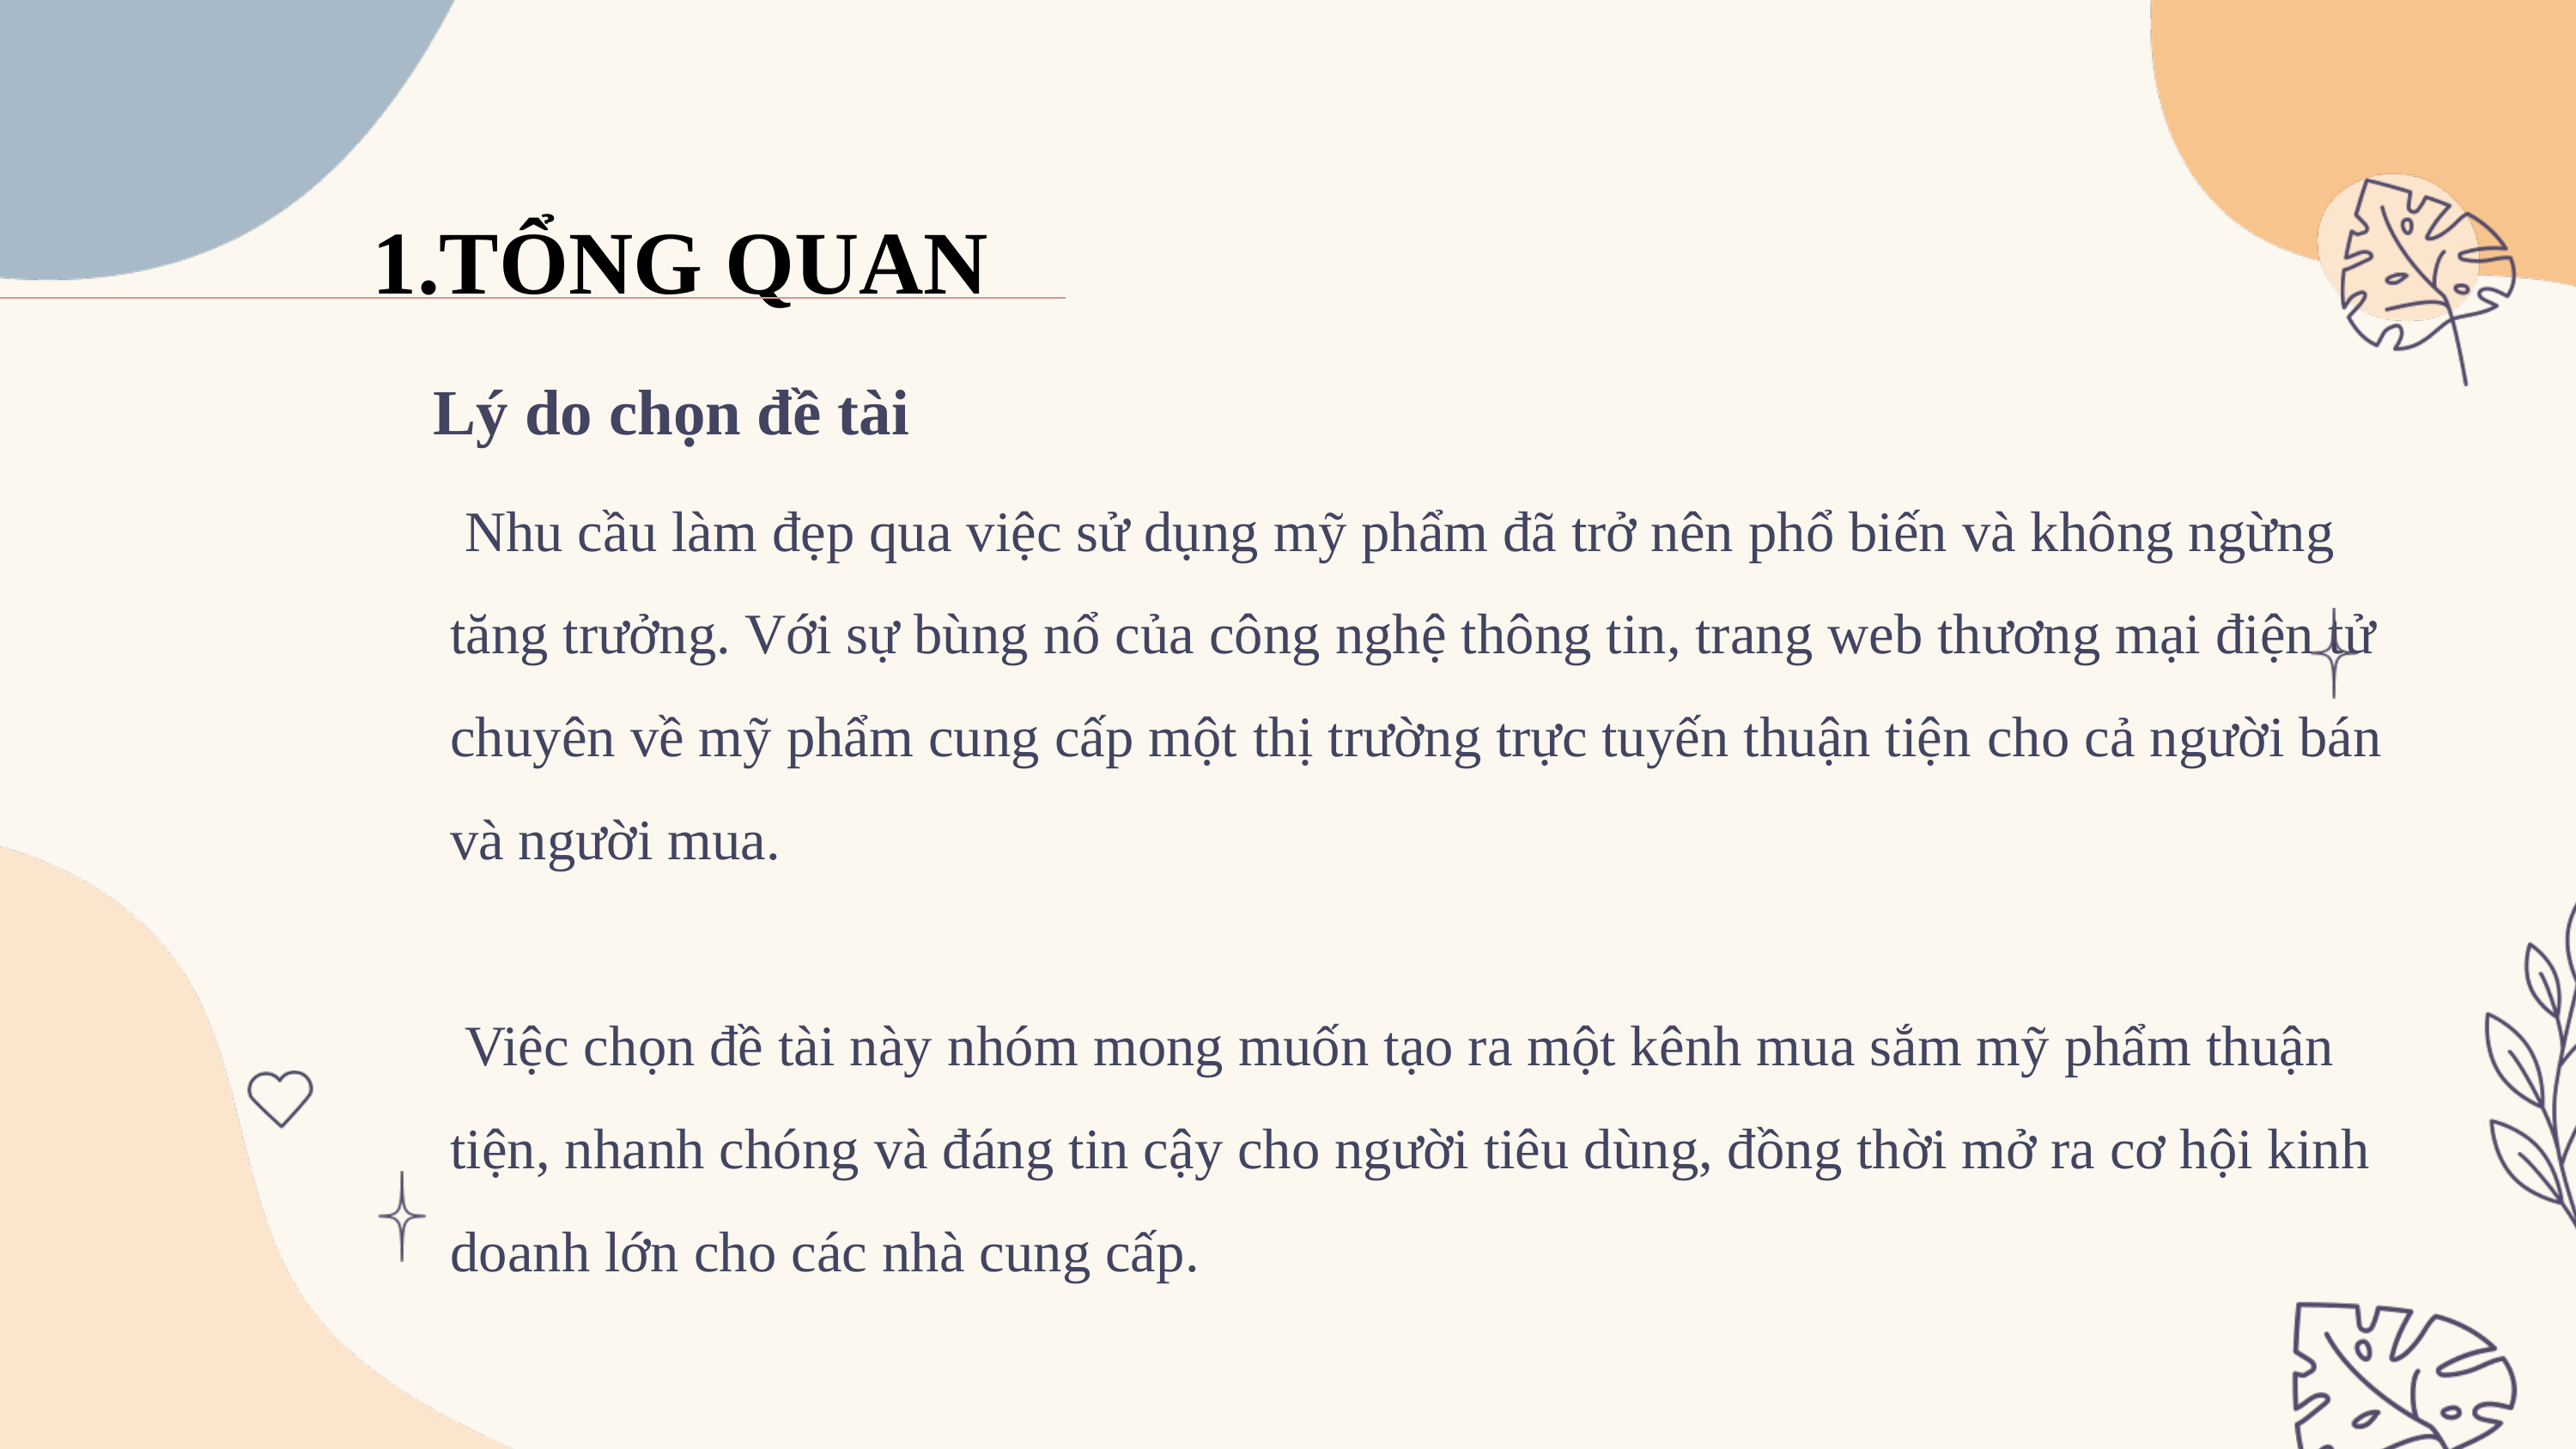

1.TỔNG QUAN

Lý do chọn đề tài
 Nhu cầu làm đẹp qua việc sử dụng mỹ phẩm đã trở nên phổ biến và không ngừng tăng trưởng. Với sự bùng nổ của công nghệ thông tin, trang web thương mại điện tử chuyên về mỹ phẩm cung cấp một thị trường trực tuyến thuận tiện cho cả người bán và người mua.

 Việc chọn đề tài này nhóm mong muốn tạo ra một kênh mua sắm mỹ phẩm thuận tiện, nhanh chóng và đáng tin cậy cho người tiêu dùng, đồng thời mở ra cơ hội kinh doanh lớn cho các nhà cung cấp.